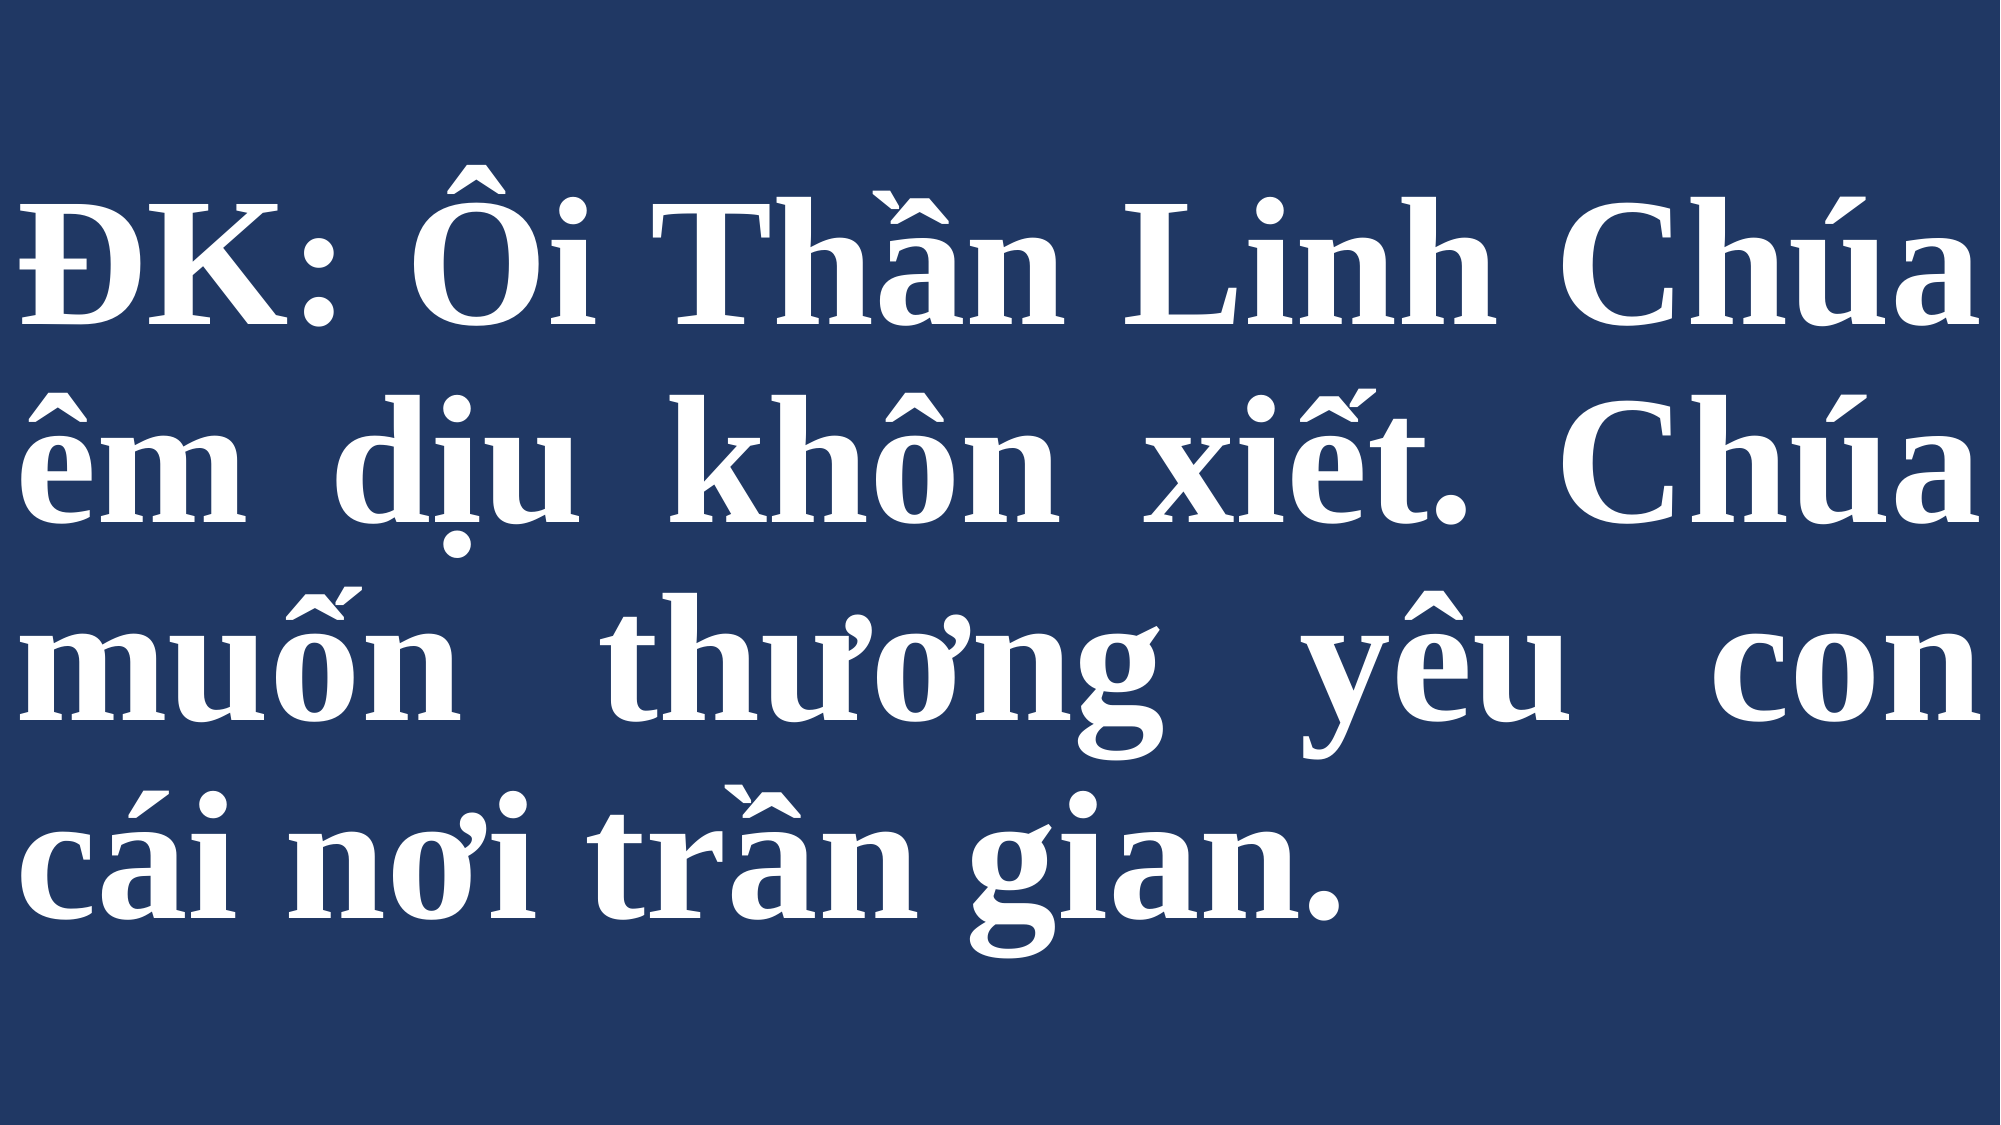

# ĐK: Ôi Thần Linh Chúa êm dịu khôn xiết. Chúa muốn thương yêu con cái nơi trần gian.